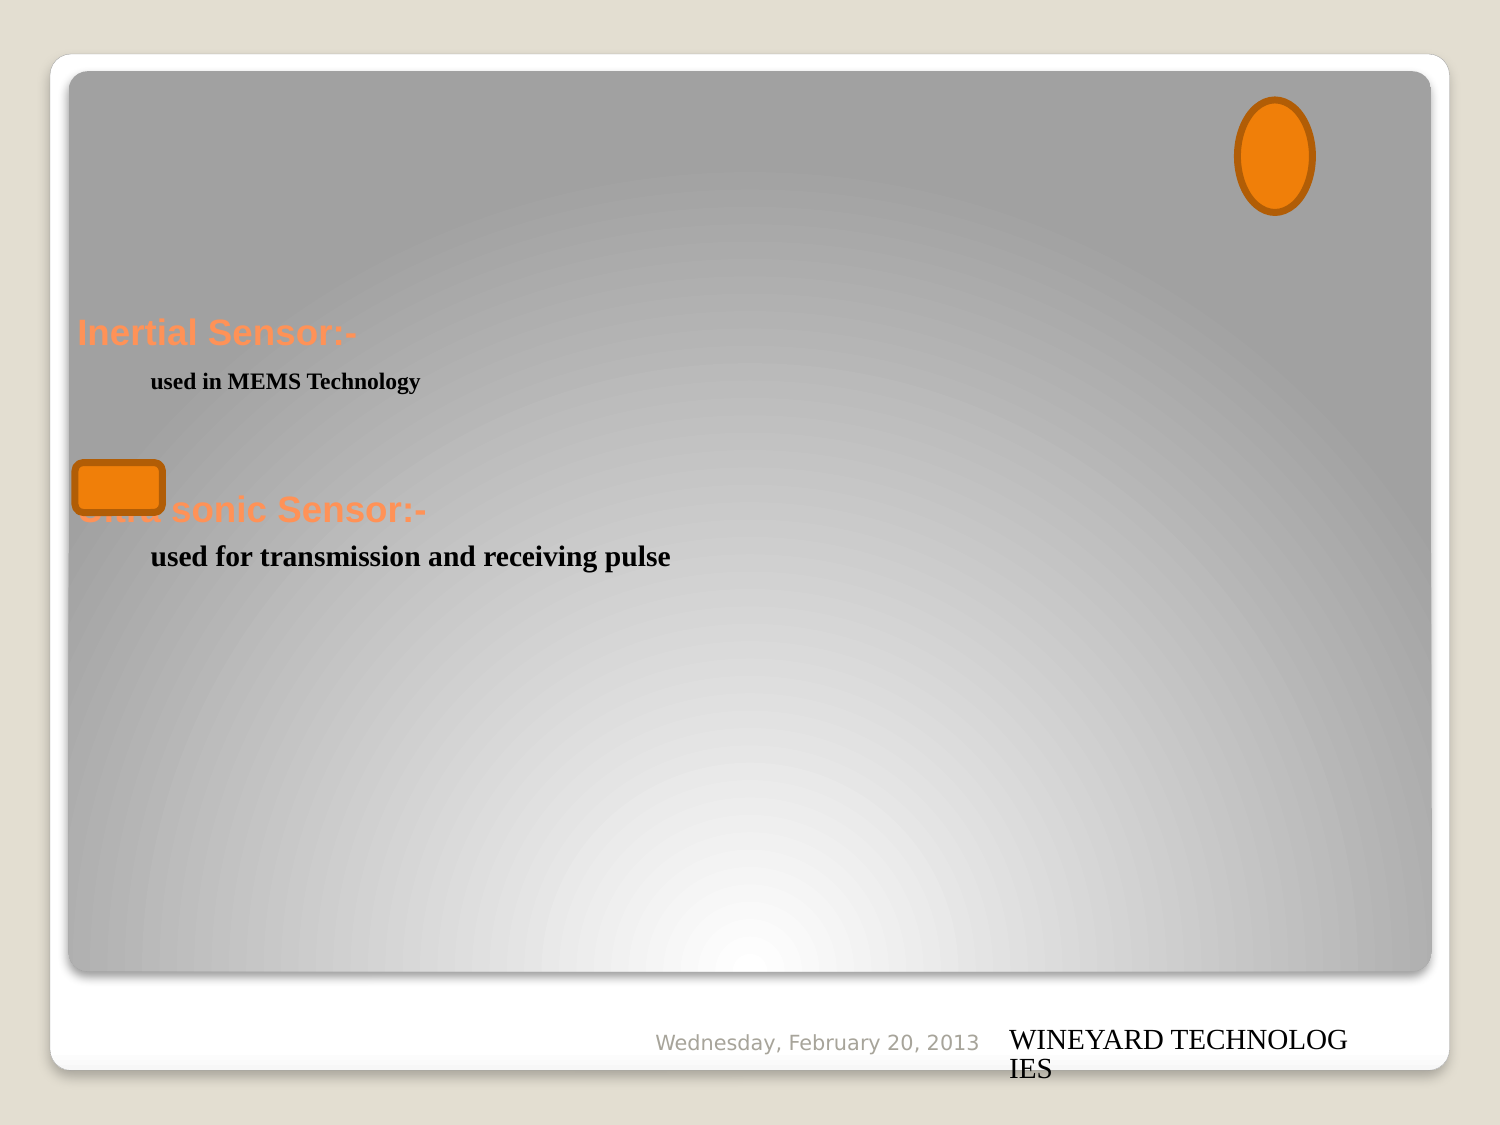

# Inertial Sensor:- used in MEMS Technology Ultra sonic Sensor:- used for transmission and receiving pulse

Wednesday, February 20, 2013
WINEYARD TECHNOLOGIES